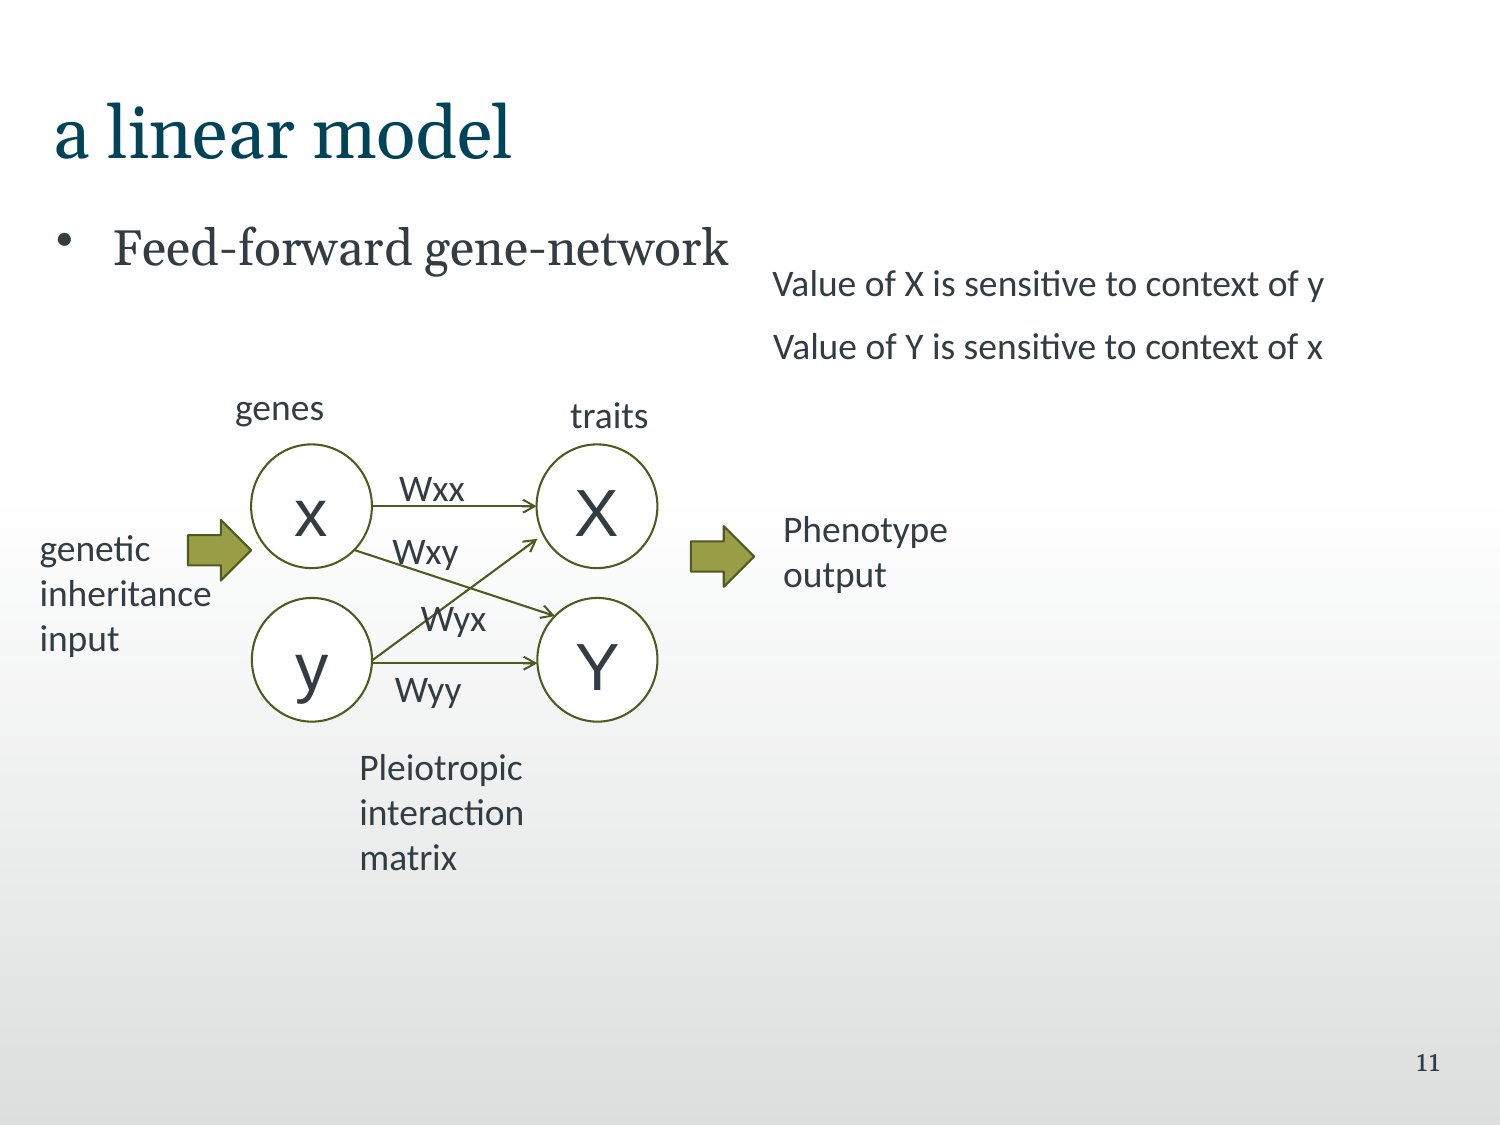

# a linear model
Feed-forward gene-network

Value of X is sensitive to context of y
Value of Y is sensitive to context of x
genes
traits
x
X
Wxx
Phenotype
output
genetic
inheritance
input

Wxy

Wyx
y
Y
Wyy
Pleiotropic interaction matrix
11